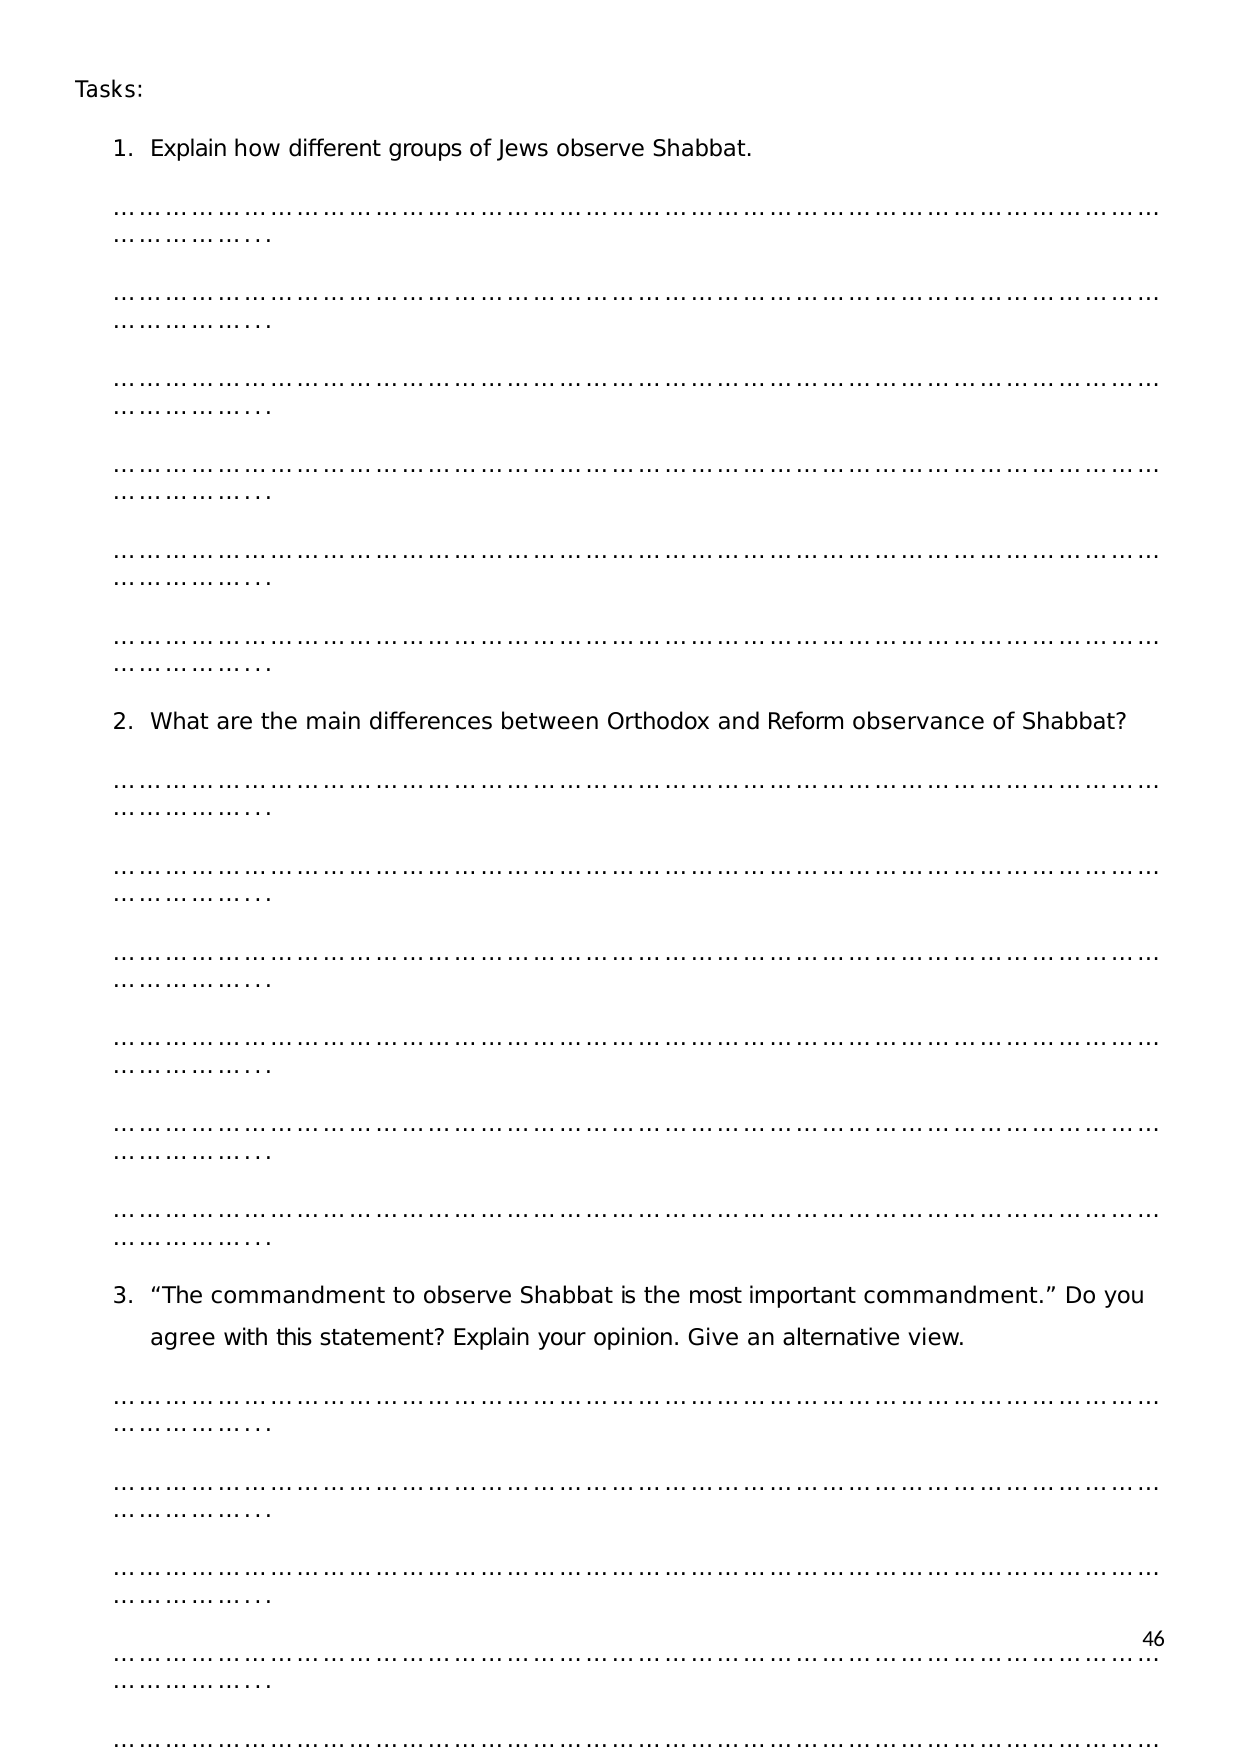

Tasks:

Explain how different groups of Jews observe Shabbat.

………………………………………………………………………………………………………………………...

………………………………………………………………………………………………………………………...

………………………………………………………………………………………………………………………...

………………………………………………………………………………………………………………………...

………………………………………………………………………………………………………………………...

………………………………………………………………………………………………………………………...

What are the main differences between Orthodox and Reform observance of Shabbat?

………………………………………………………………………………………………………………………...

………………………………………………………………………………………………………………………...

………………………………………………………………………………………………………………………...

………………………………………………………………………………………………………………………...

………………………………………………………………………………………………………………………...

………………………………………………………………………………………………………………………...

“The commandment to observe Shabbat is the most important commandment.” Do you
agree with this statement? Explain your opinion. Give an alternative view.

………………………………………………………………………………………………………………………...

………………………………………………………………………………………………………………………...

………………………………………………………………………………………………………………………...

………………………………………………………………………………………………………………………...

………………………………………………………………………………………………………………………...

………………………………………………………………………………………………………………………...

………………………………………………………………………………………………………………………...

………………………………………………………………………………………………………………………...

………………………………………………………………………………………………………………………...

………………………………………………………………………………………………………………………...
46